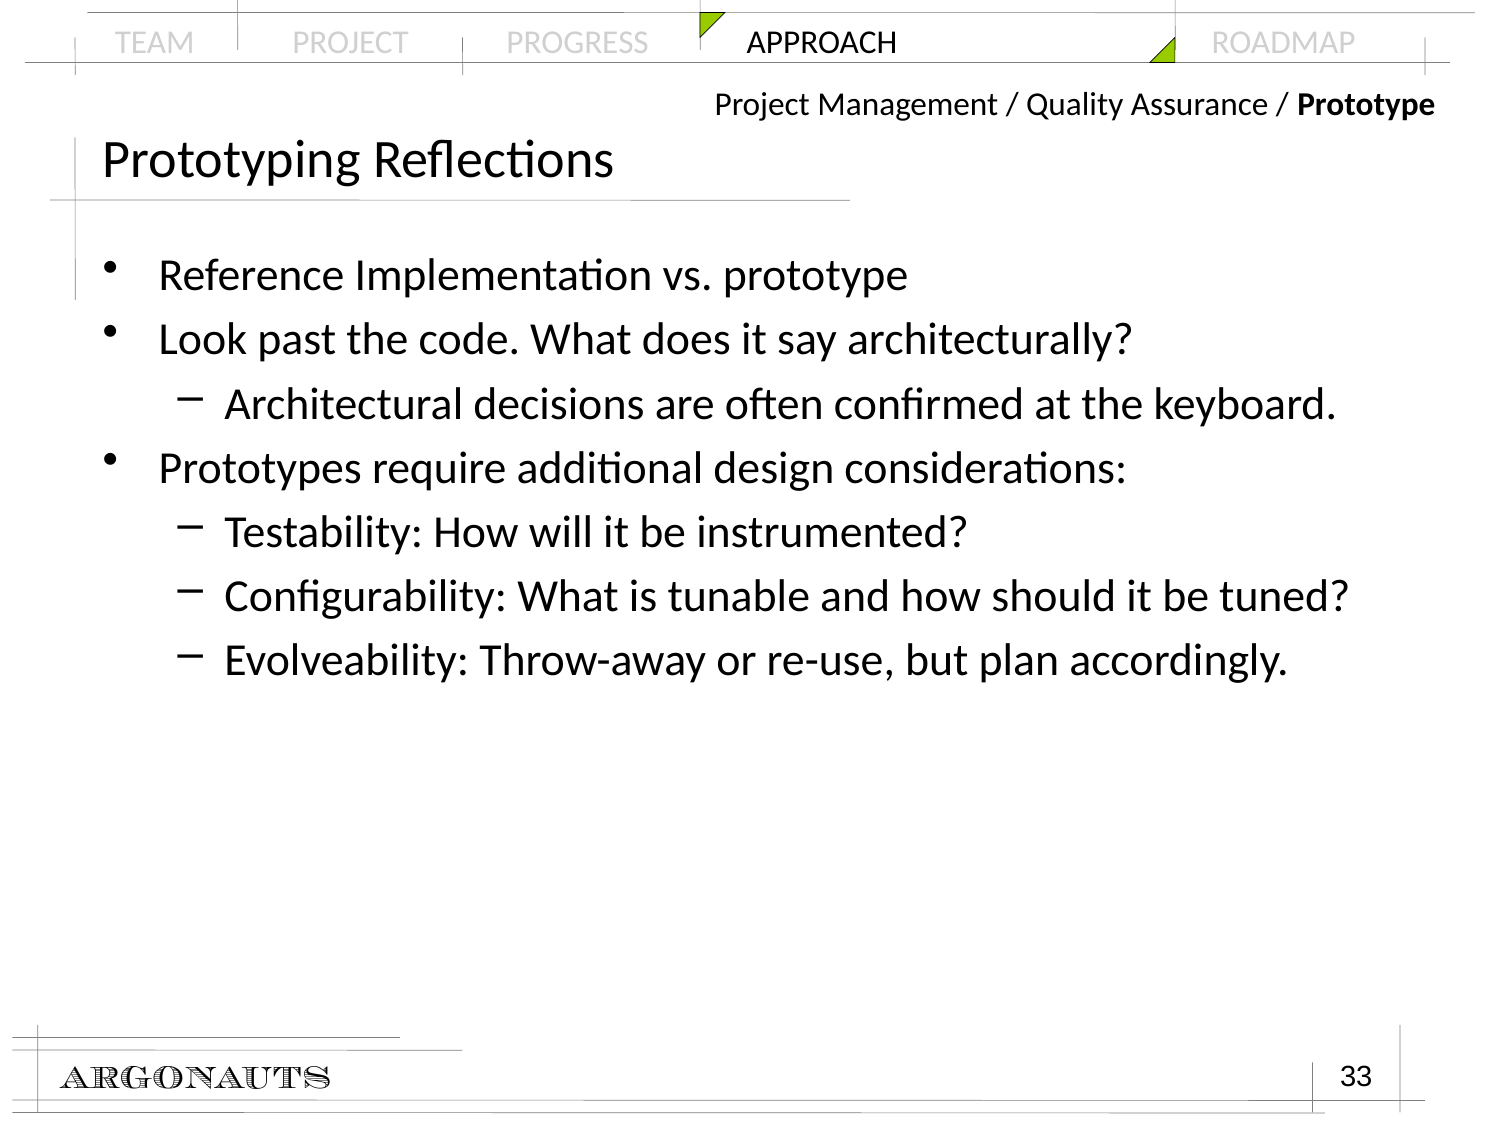

Project Management / Quality Assurance / Prototype
# Prototyping Reflections
Reference Implementation vs. prototype
Look past the code. What does it say architecturally?
Architectural decisions are often confirmed at the keyboard.
Prototypes require additional design considerations:
Testability: How will it be instrumented?
Configurability: What is tunable and how should it be tuned?
Evolveability: Throw-away or re-use, but plan accordingly.
33